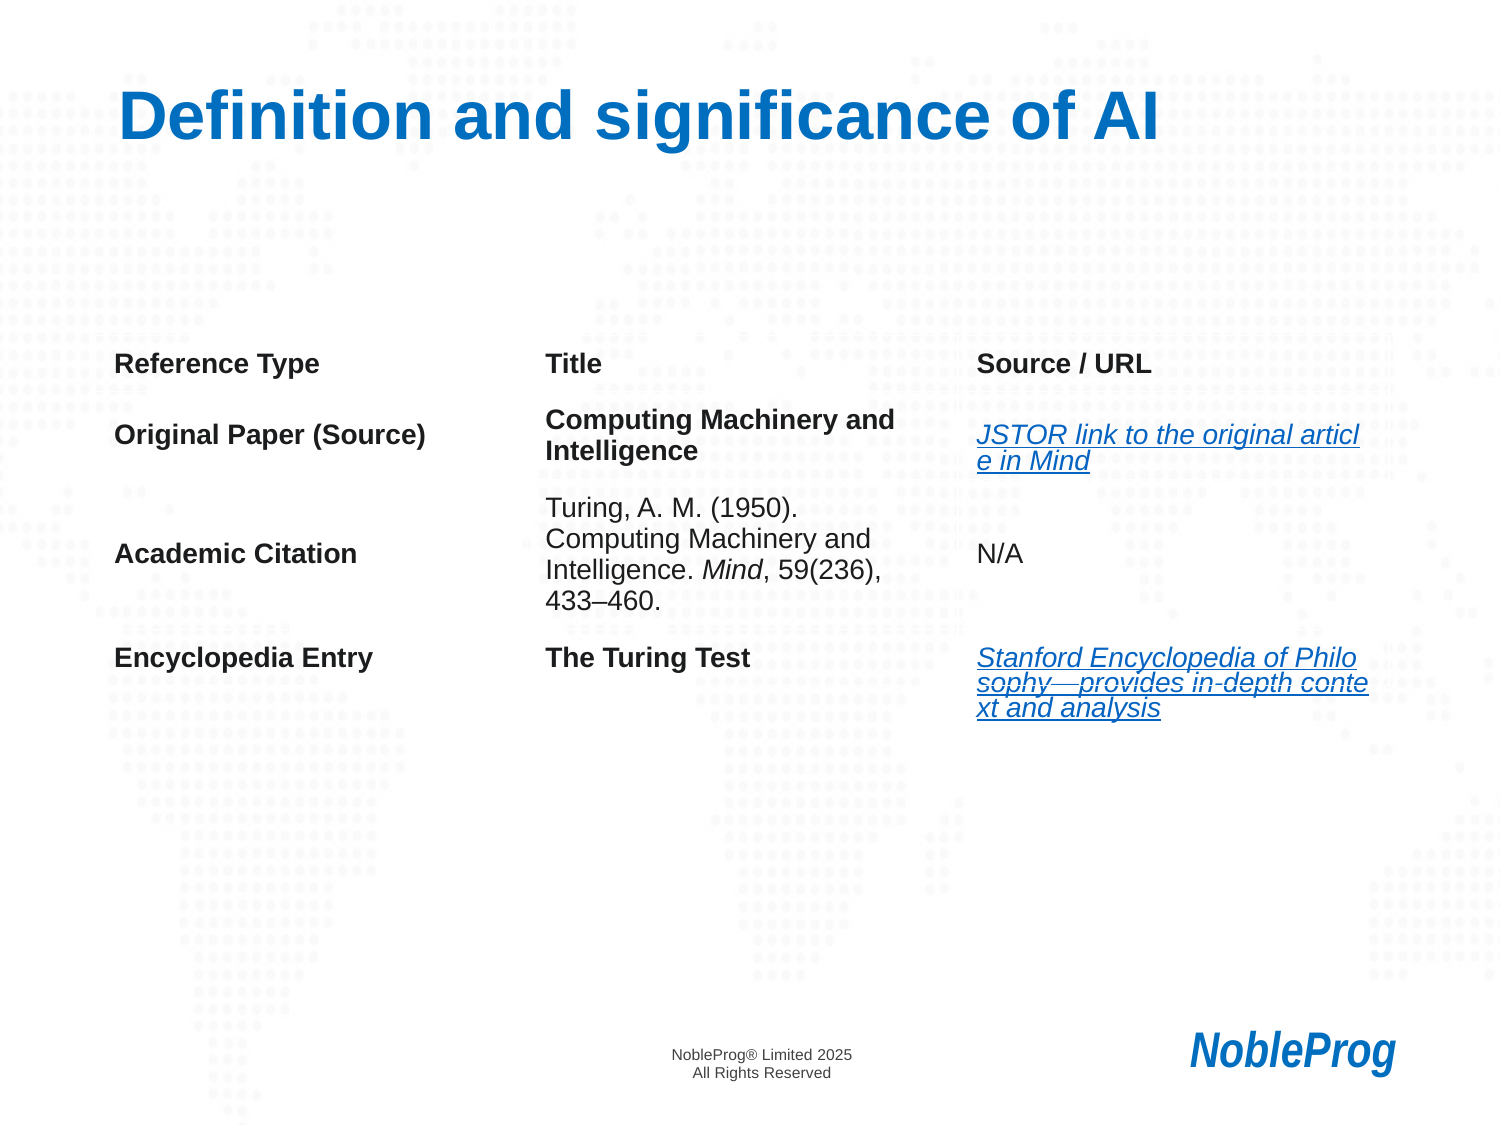

# Definition and significance of AI
| Reference Type | Title | Source / URL |
| --- | --- | --- |
| Original Paper (Source) | Computing Machinery and Intelligence | JSTOR link to the original article in Mind |
| Academic Citation | Turing, A. M. (1950). Computing Machinery and Intelligence. Mind, 59(236), 433–460. | N/A |
| Encyclopedia Entry | The Turing Test | Stanford Encyclopedia of Philosophy—provides in-depth context and analysis |